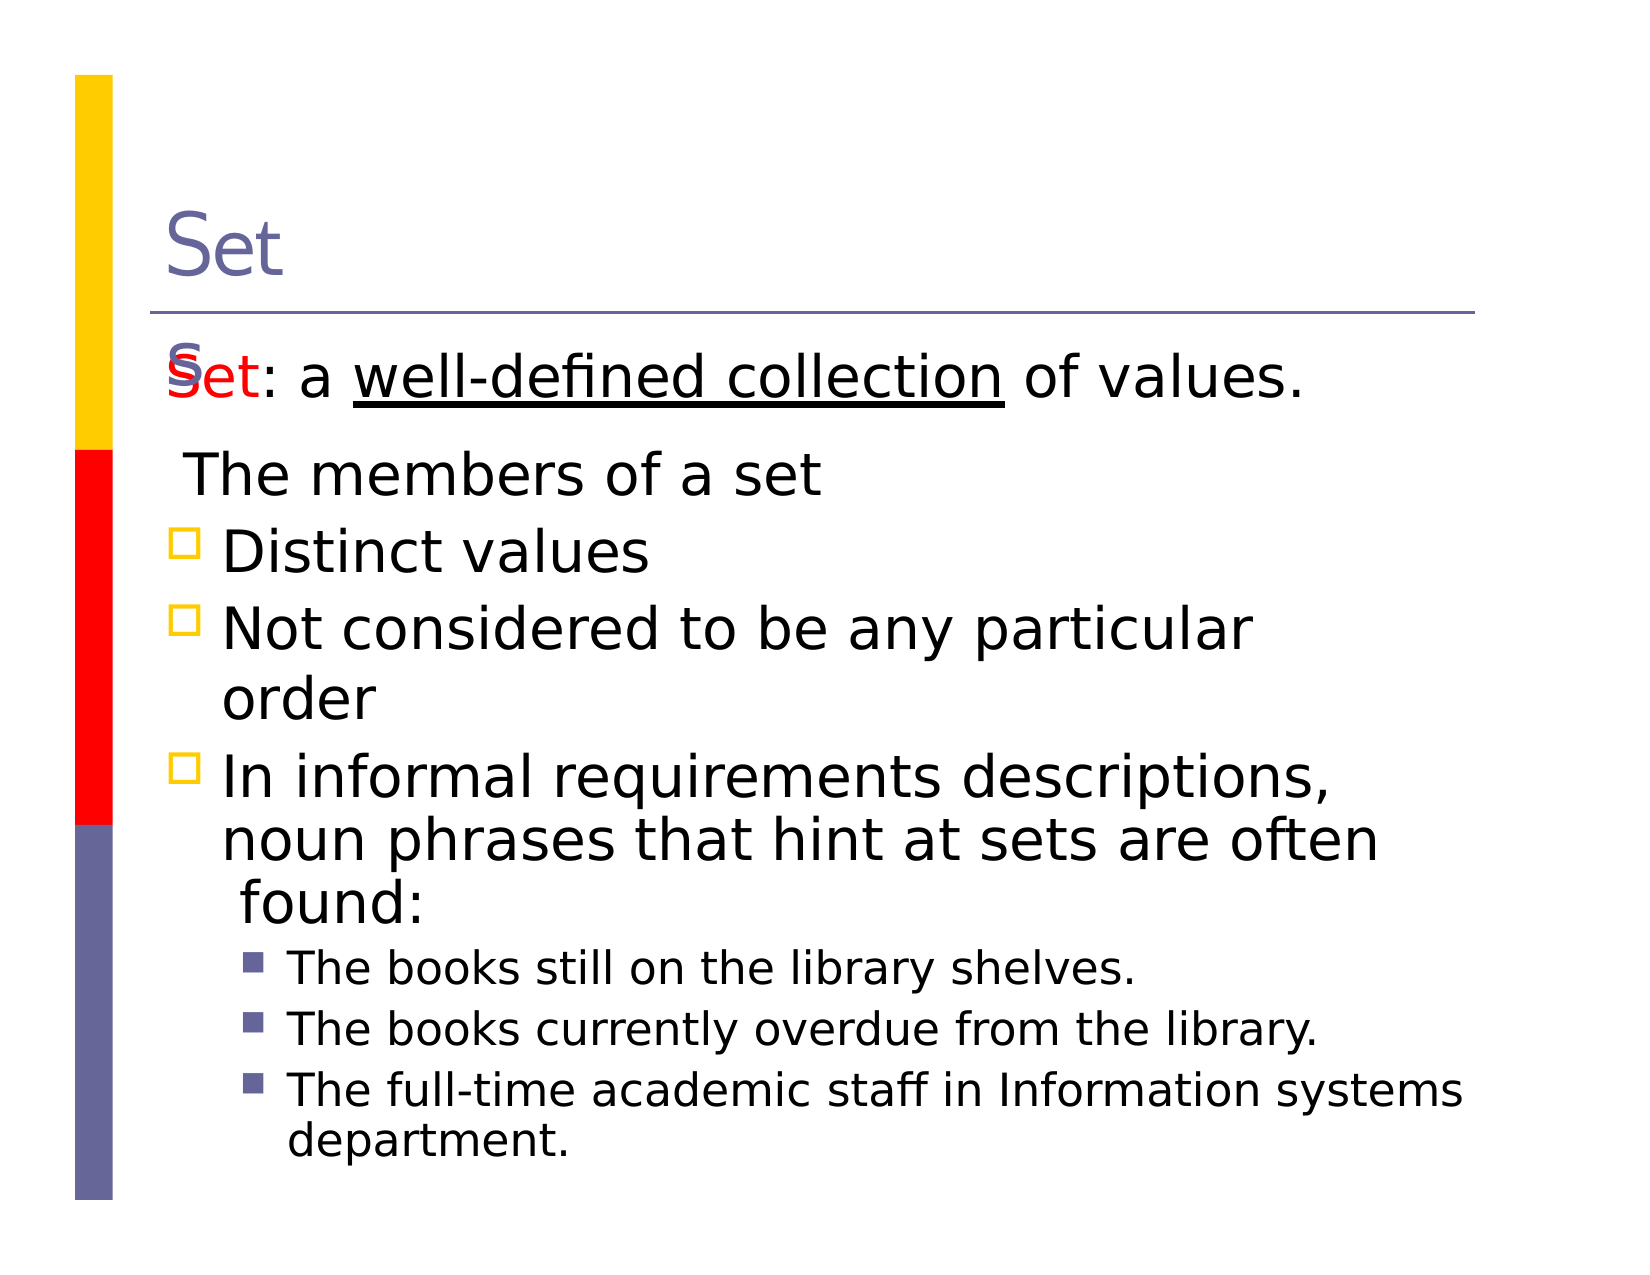

# Sets
Set: a well-defined collection of values.  The members of a set
Distinct values
Not considered to be any particular order
In informal requirements descriptions,  noun phrases that hint at sets are often  found:
The books still on the library shelves.
The books currently overdue from the library.
The full-time academic staff in Information systems  department.